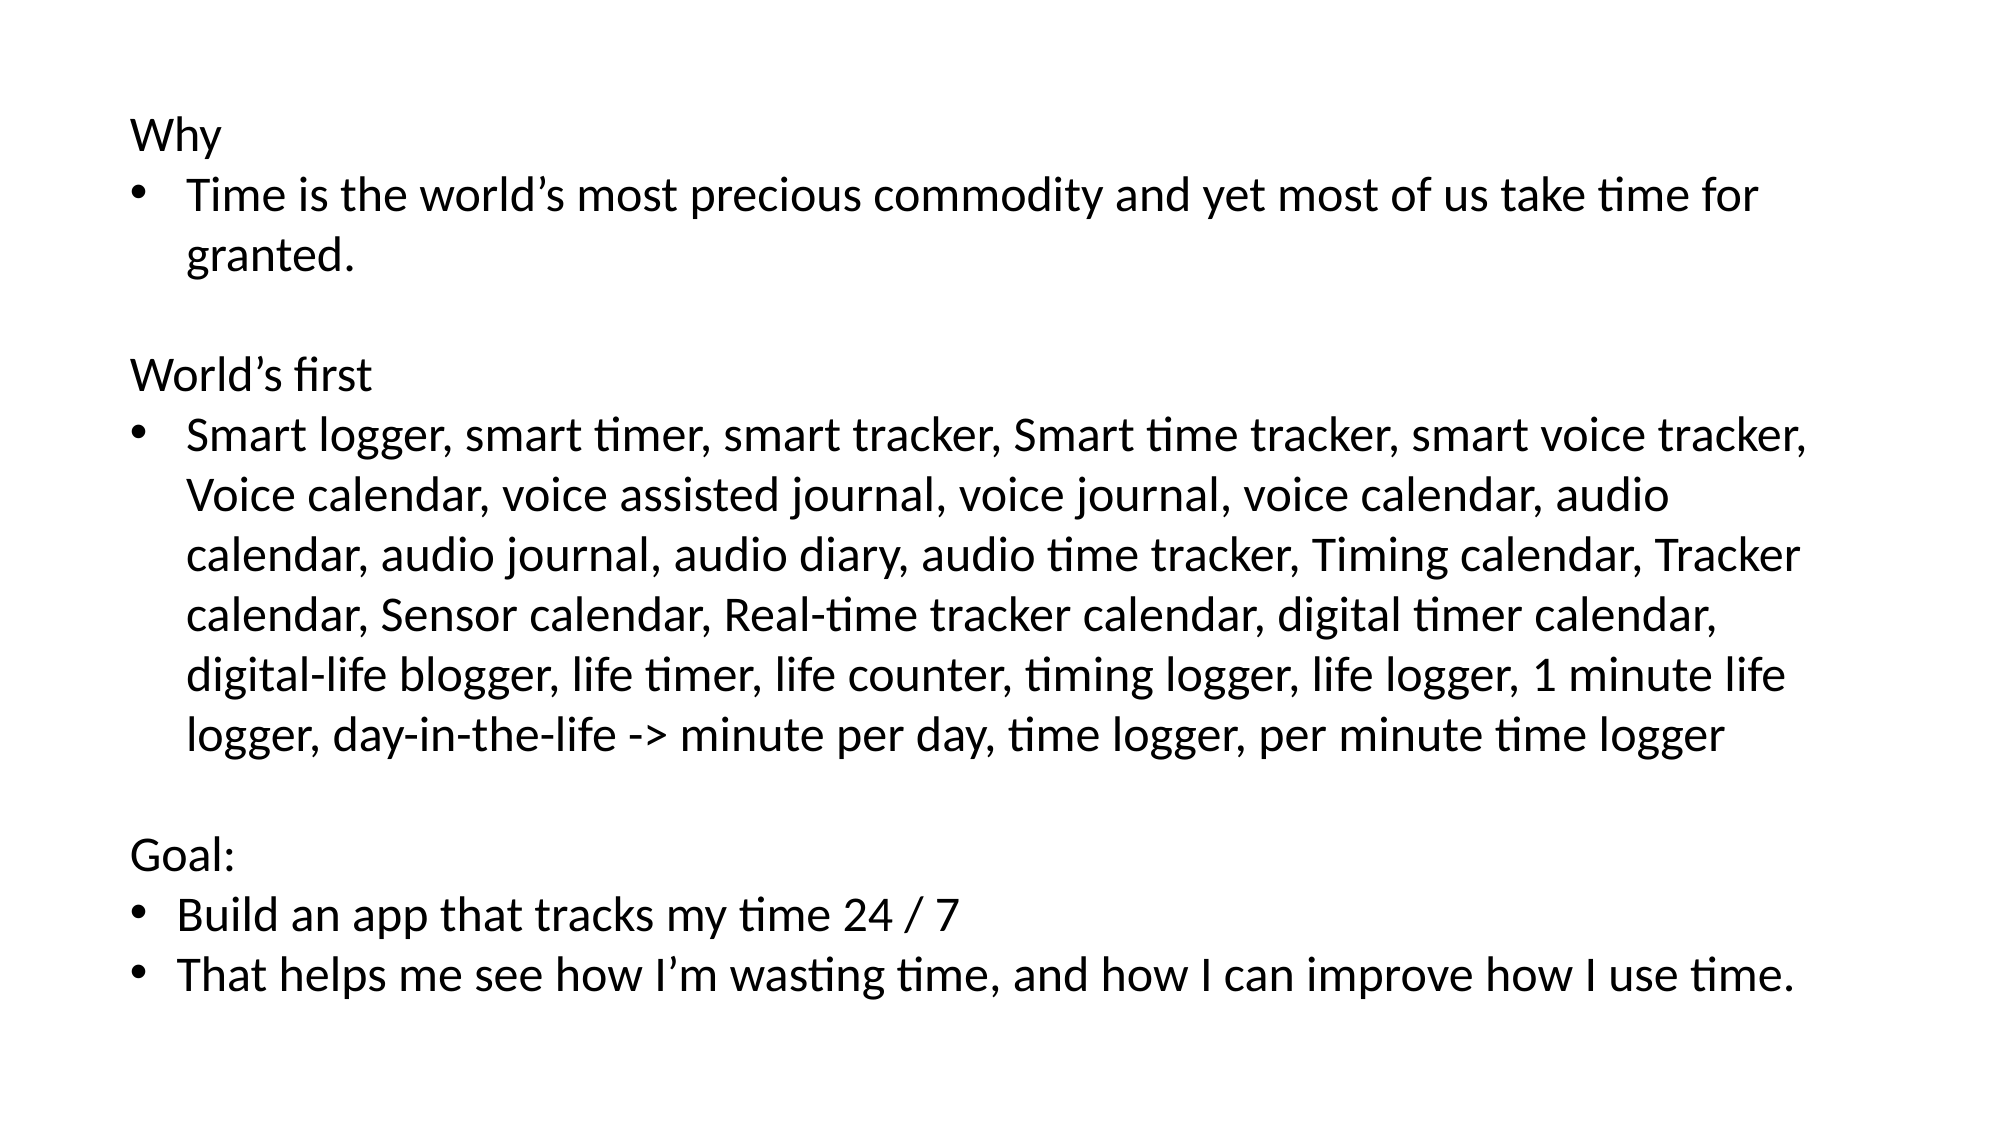

Why
Time is the world’s most precious commodity and yet most of us take time for granted.

World’s first
Smart logger, smart timer, smart tracker, Smart time tracker, smart voice tracker, Voice calendar, voice assisted journal, voice journal, voice calendar, audio calendar, audio journal, audio diary, audio time tracker, Timing calendar, Tracker calendar, Sensor calendar, Real-time tracker calendar, digital timer calendar, digital-life blogger, life timer, life counter, timing logger, life logger, 1 minute life logger, day-in-the-life -> minute per day, time logger, per minute time logger

Goal:
Build an app that tracks my time 24 / 7
That helps me see how I’m wasting time, and how I can improve how I use time.